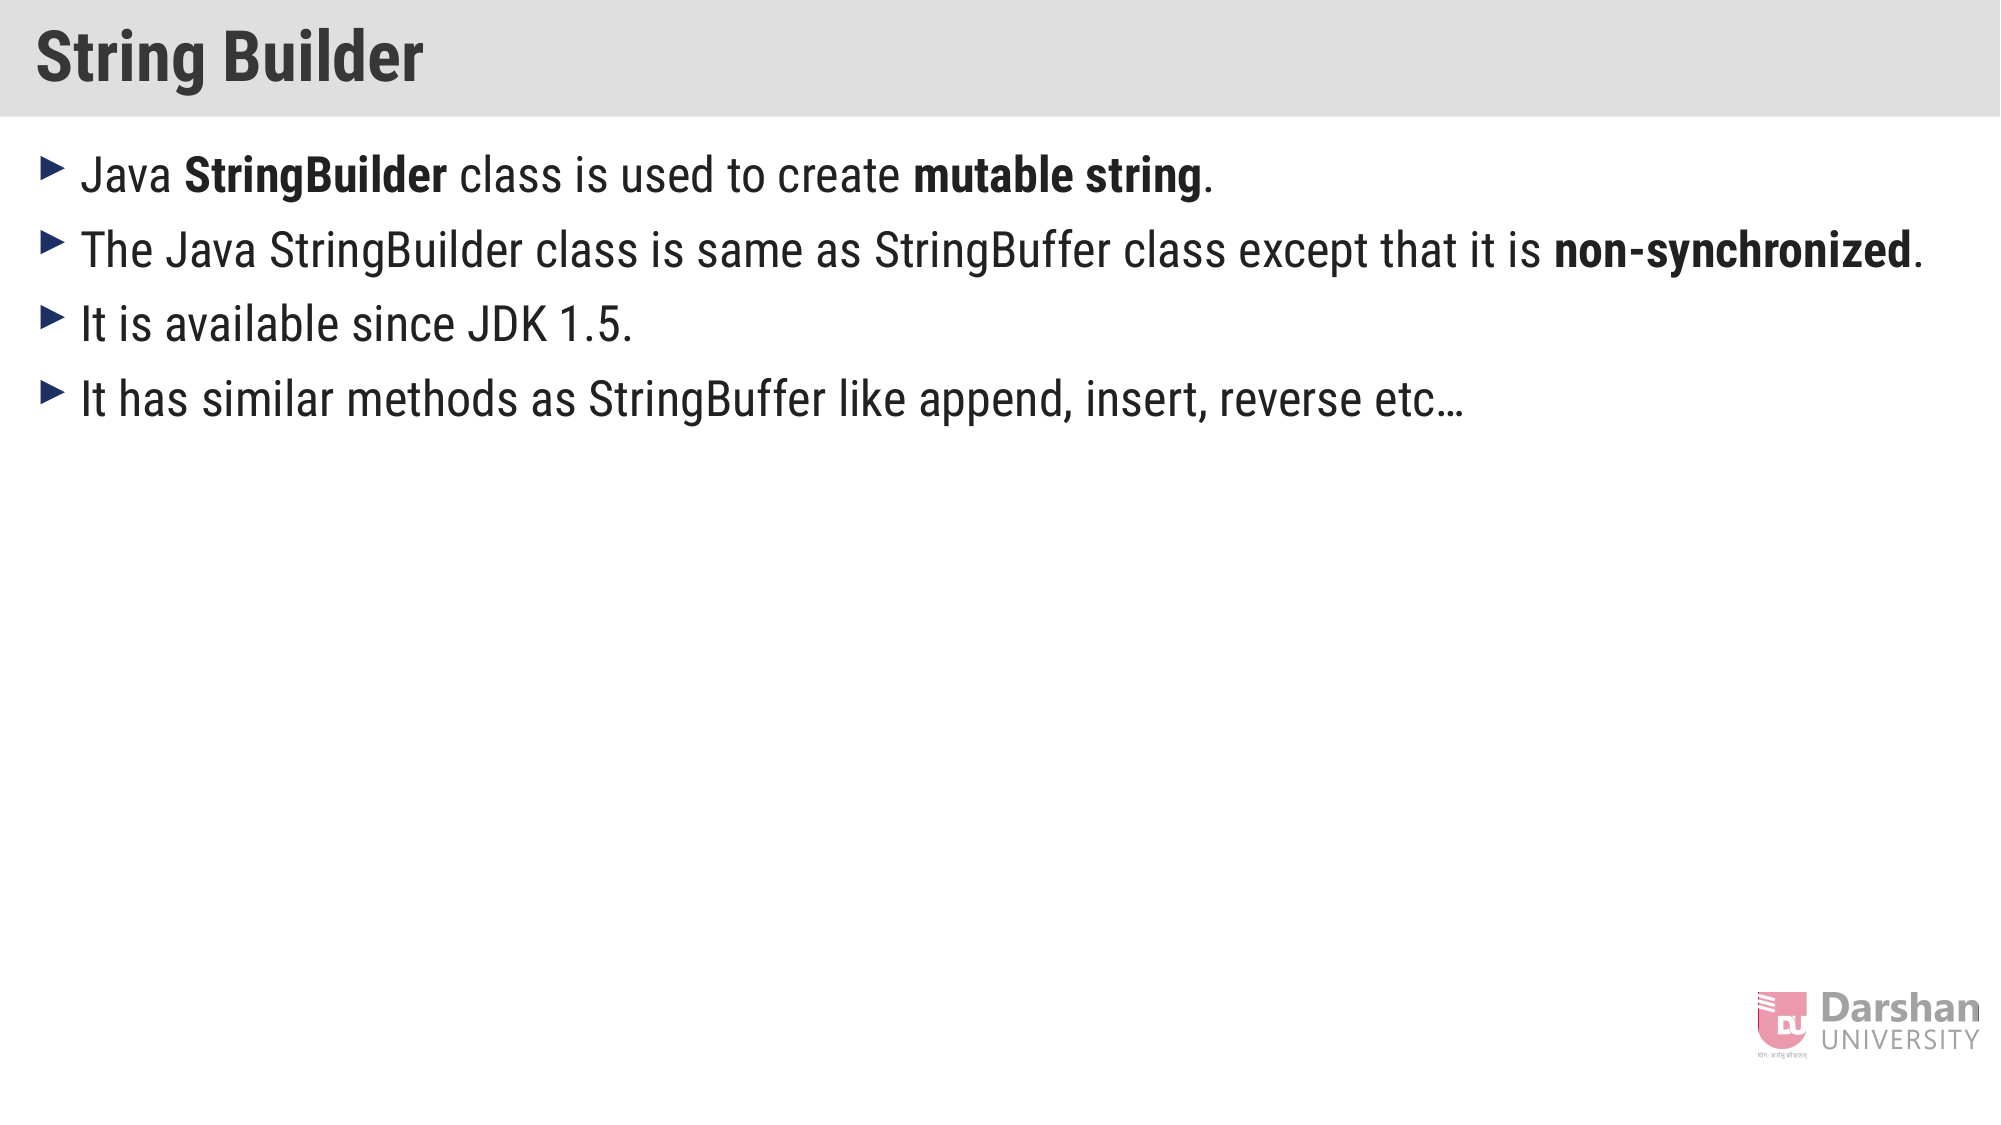

# String Builder
Java StringBuilder class is used to create mutable string.
The Java StringBuilder class is same as StringBuffer class except that it is non-synchronized.
It is available since JDK 1.5.
It has similar methods as StringBuffer like append, insert, reverse etc…